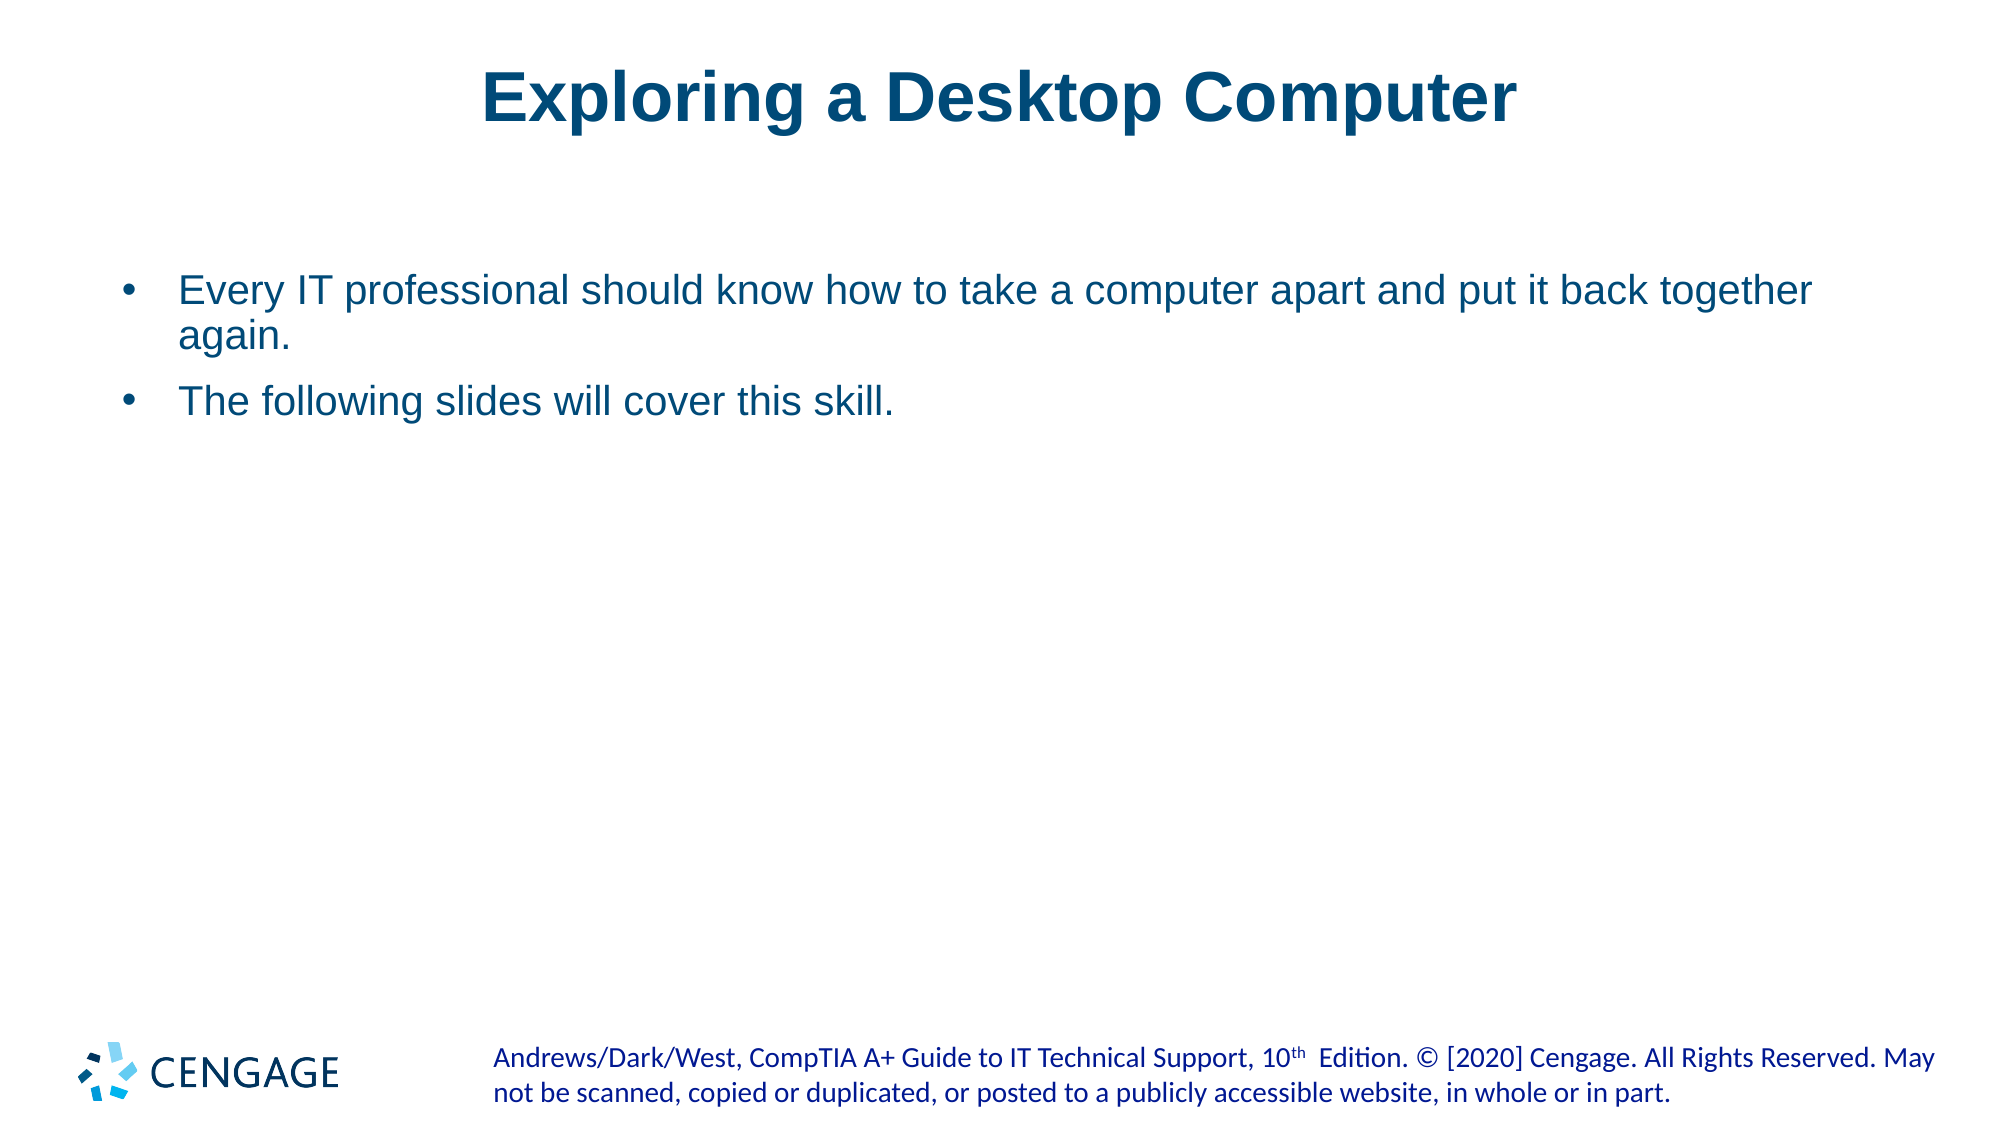

# Exploring a Desktop Computer
Every IT professional should know how to take a computer apart and put it back together again.
The following slides will cover this skill.